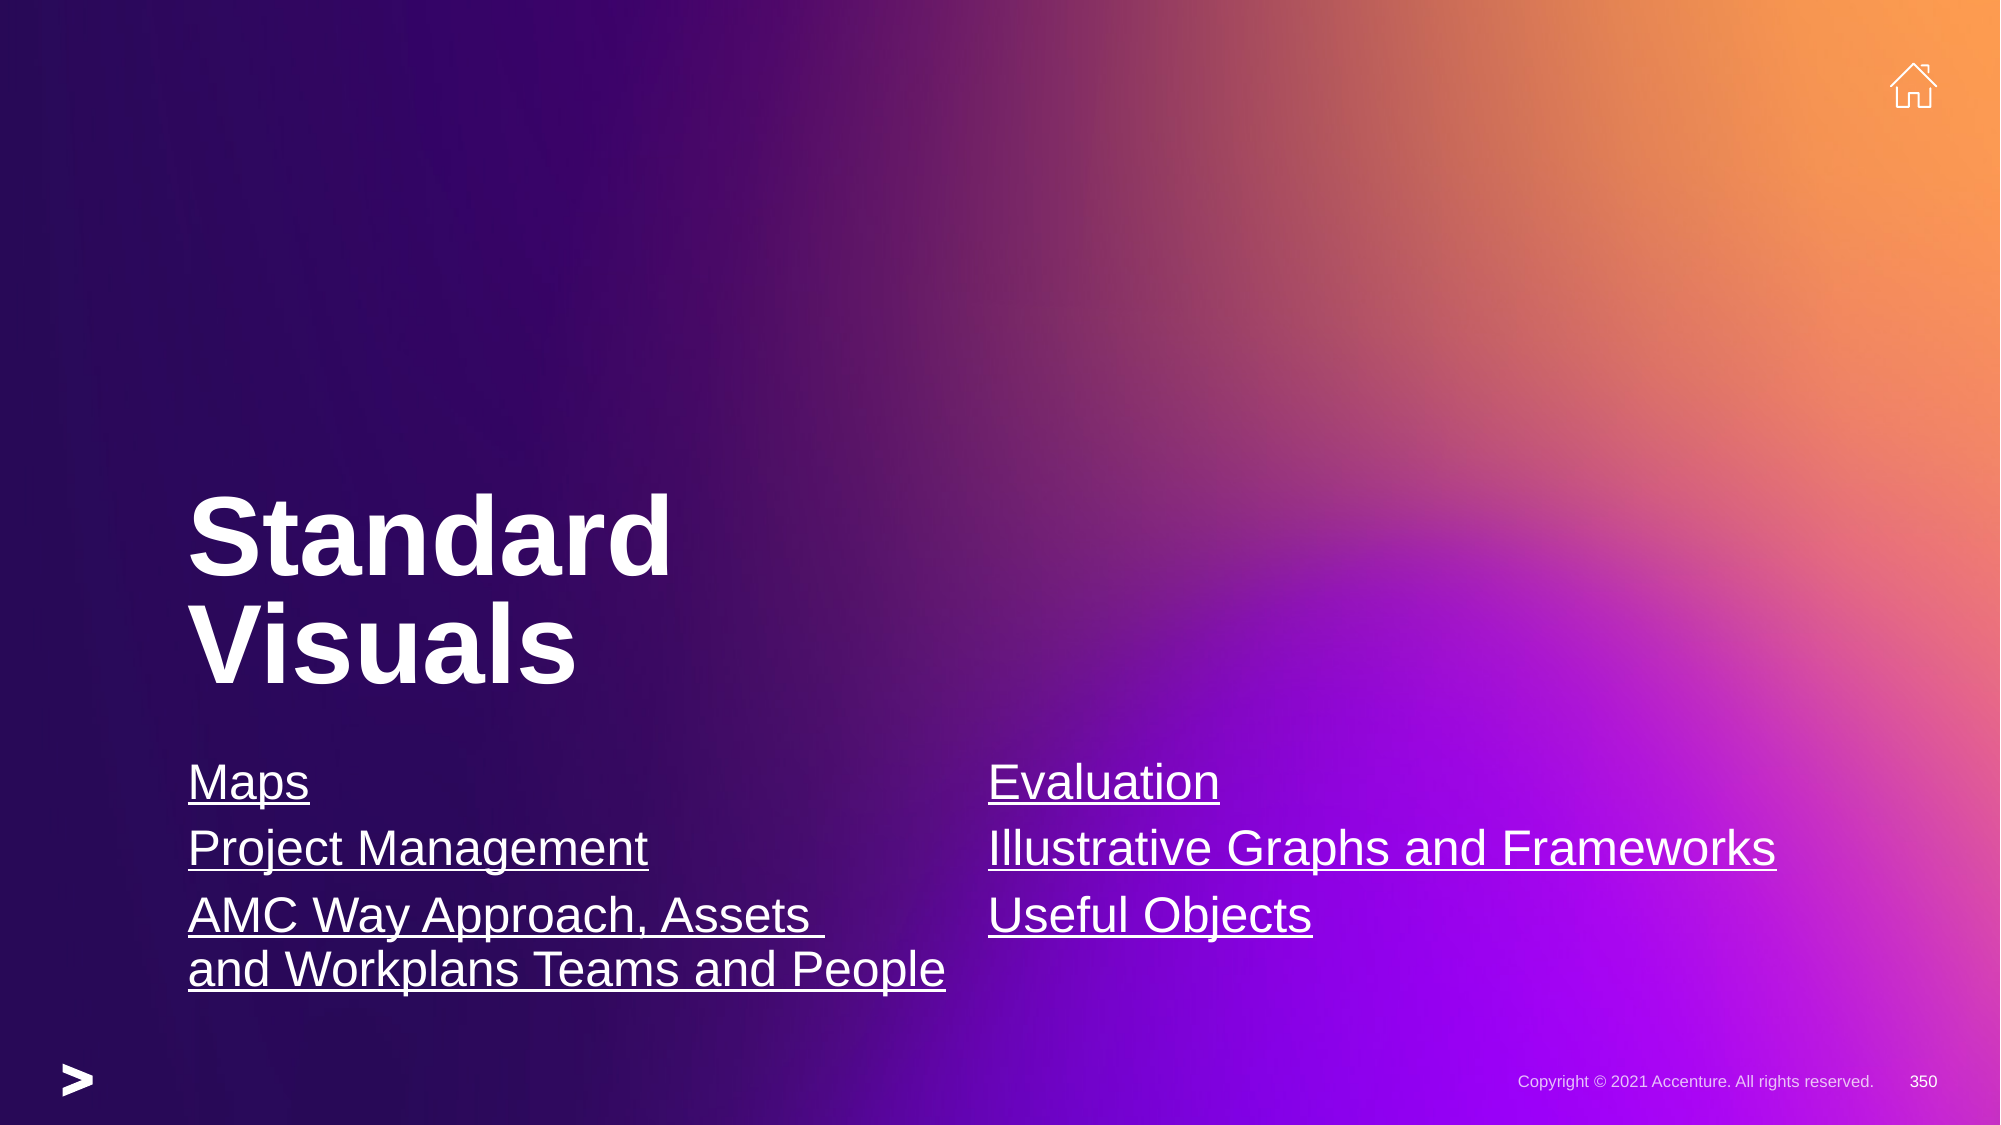

# Standard Visuals

Maps
Project Management
AMC Way Approach, Assets
and Workplans Teams and People
Evaluation
Illustrative Graphs and Frameworks
Useful Objects
Copyright © 2021 Accenture. All rights reserved.
350